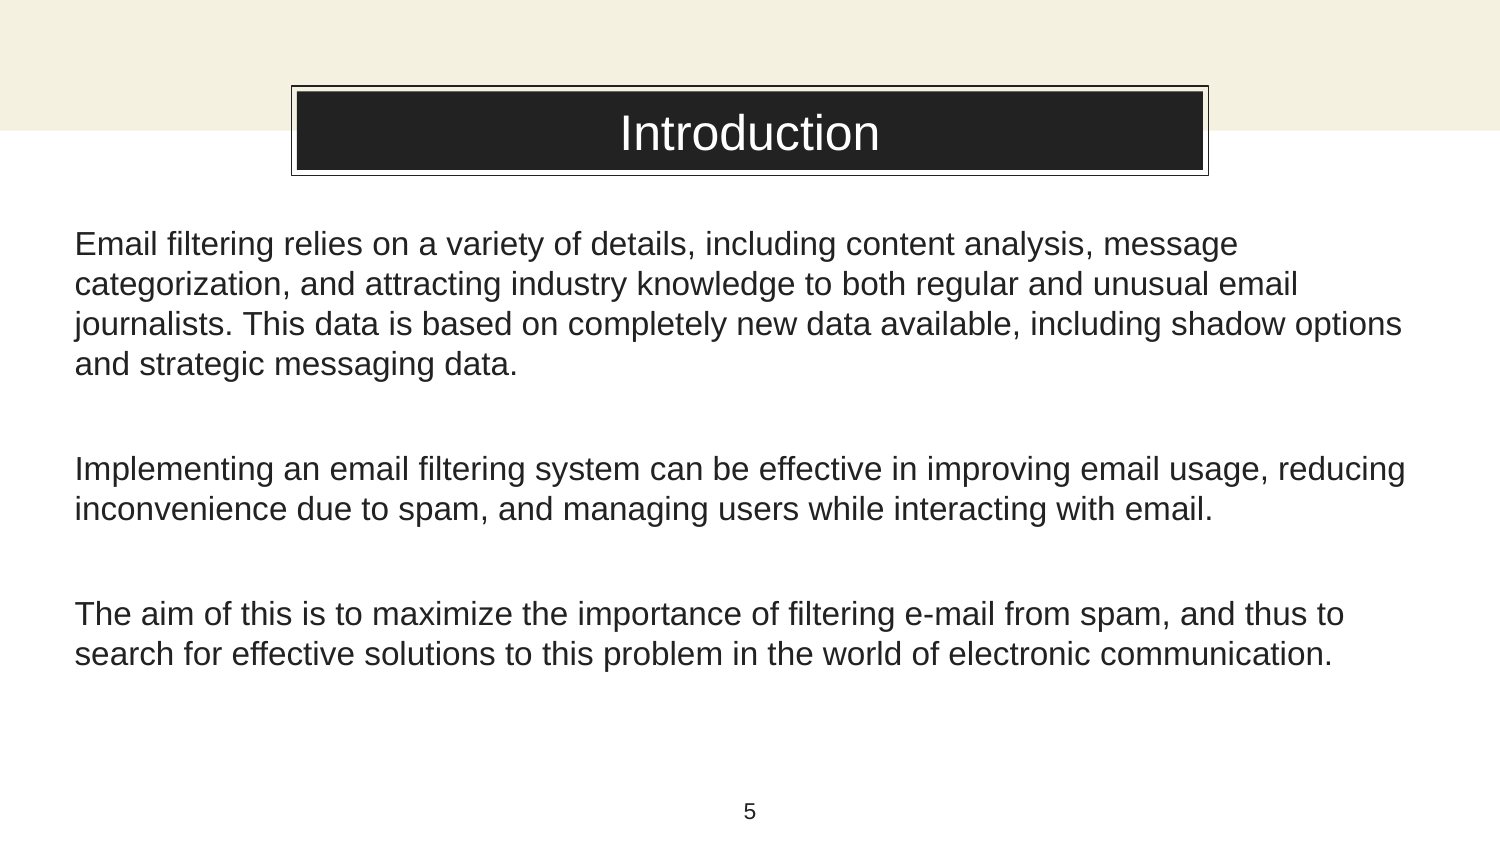

# Introduction
Email filtering relies on a variety of details, including content analysis, message categorization, and attracting industry knowledge to both regular and unusual email journalists. This data is based on completely new data available, including shadow options and strategic messaging data.

Implementing an email filtering system can be effective in improving email usage, reducing inconvenience due to spam, and managing users while interacting with email.

The aim of this is to maximize the importance of filtering e-mail from spam, and thus to search for effective solutions to this problem in the world of electronic communication.
5